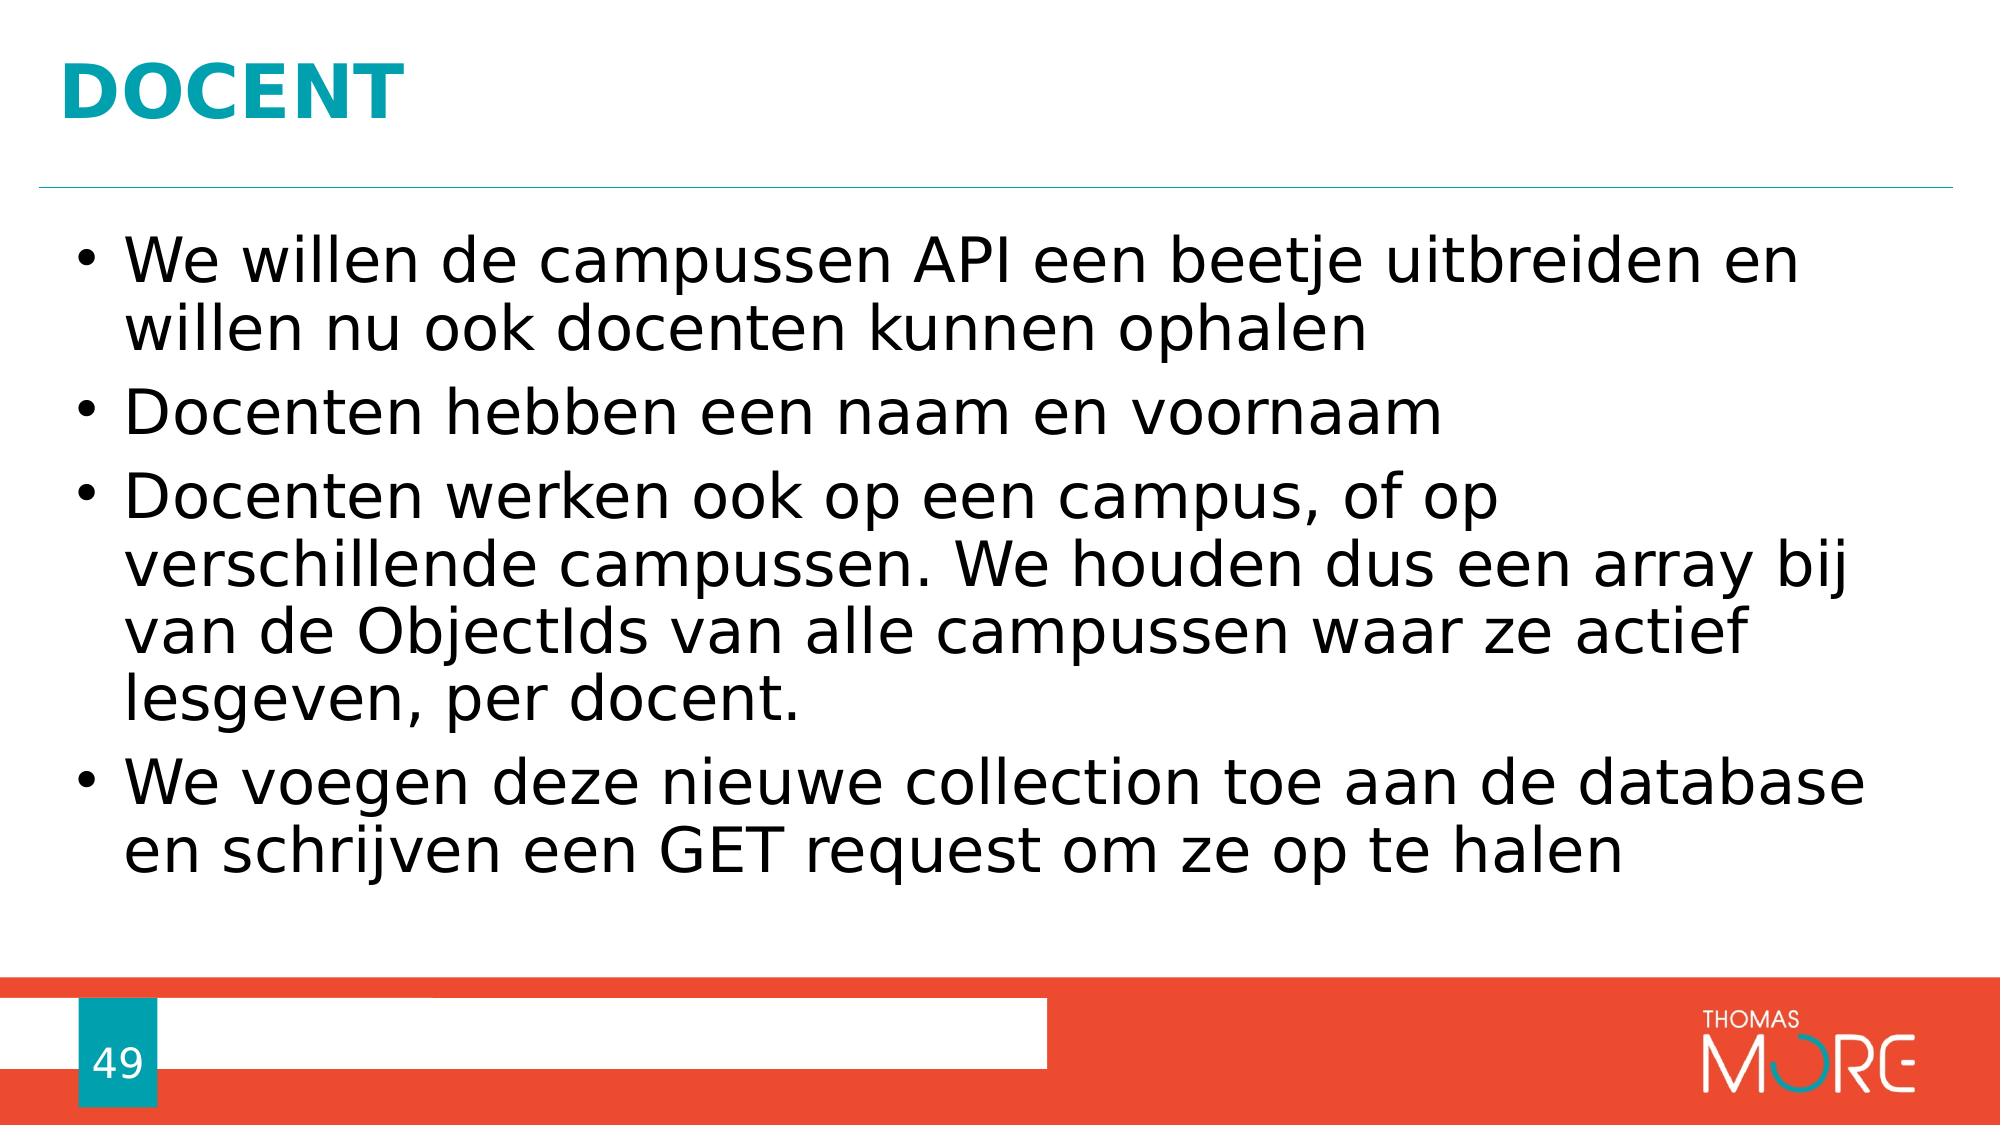

# docent
We willen de campussen API een beetje uitbreiden en willen nu ook docenten kunnen ophalen
Docenten hebben een naam en voornaam
Docenten werken ook op een campus, of op verschillende campussen. We houden dus een array bij van de ObjectIds van alle campussen waar ze actief lesgeven, per docent.
We voegen deze nieuwe collection toe aan de database en schrijven een GET request om ze op te halen
49